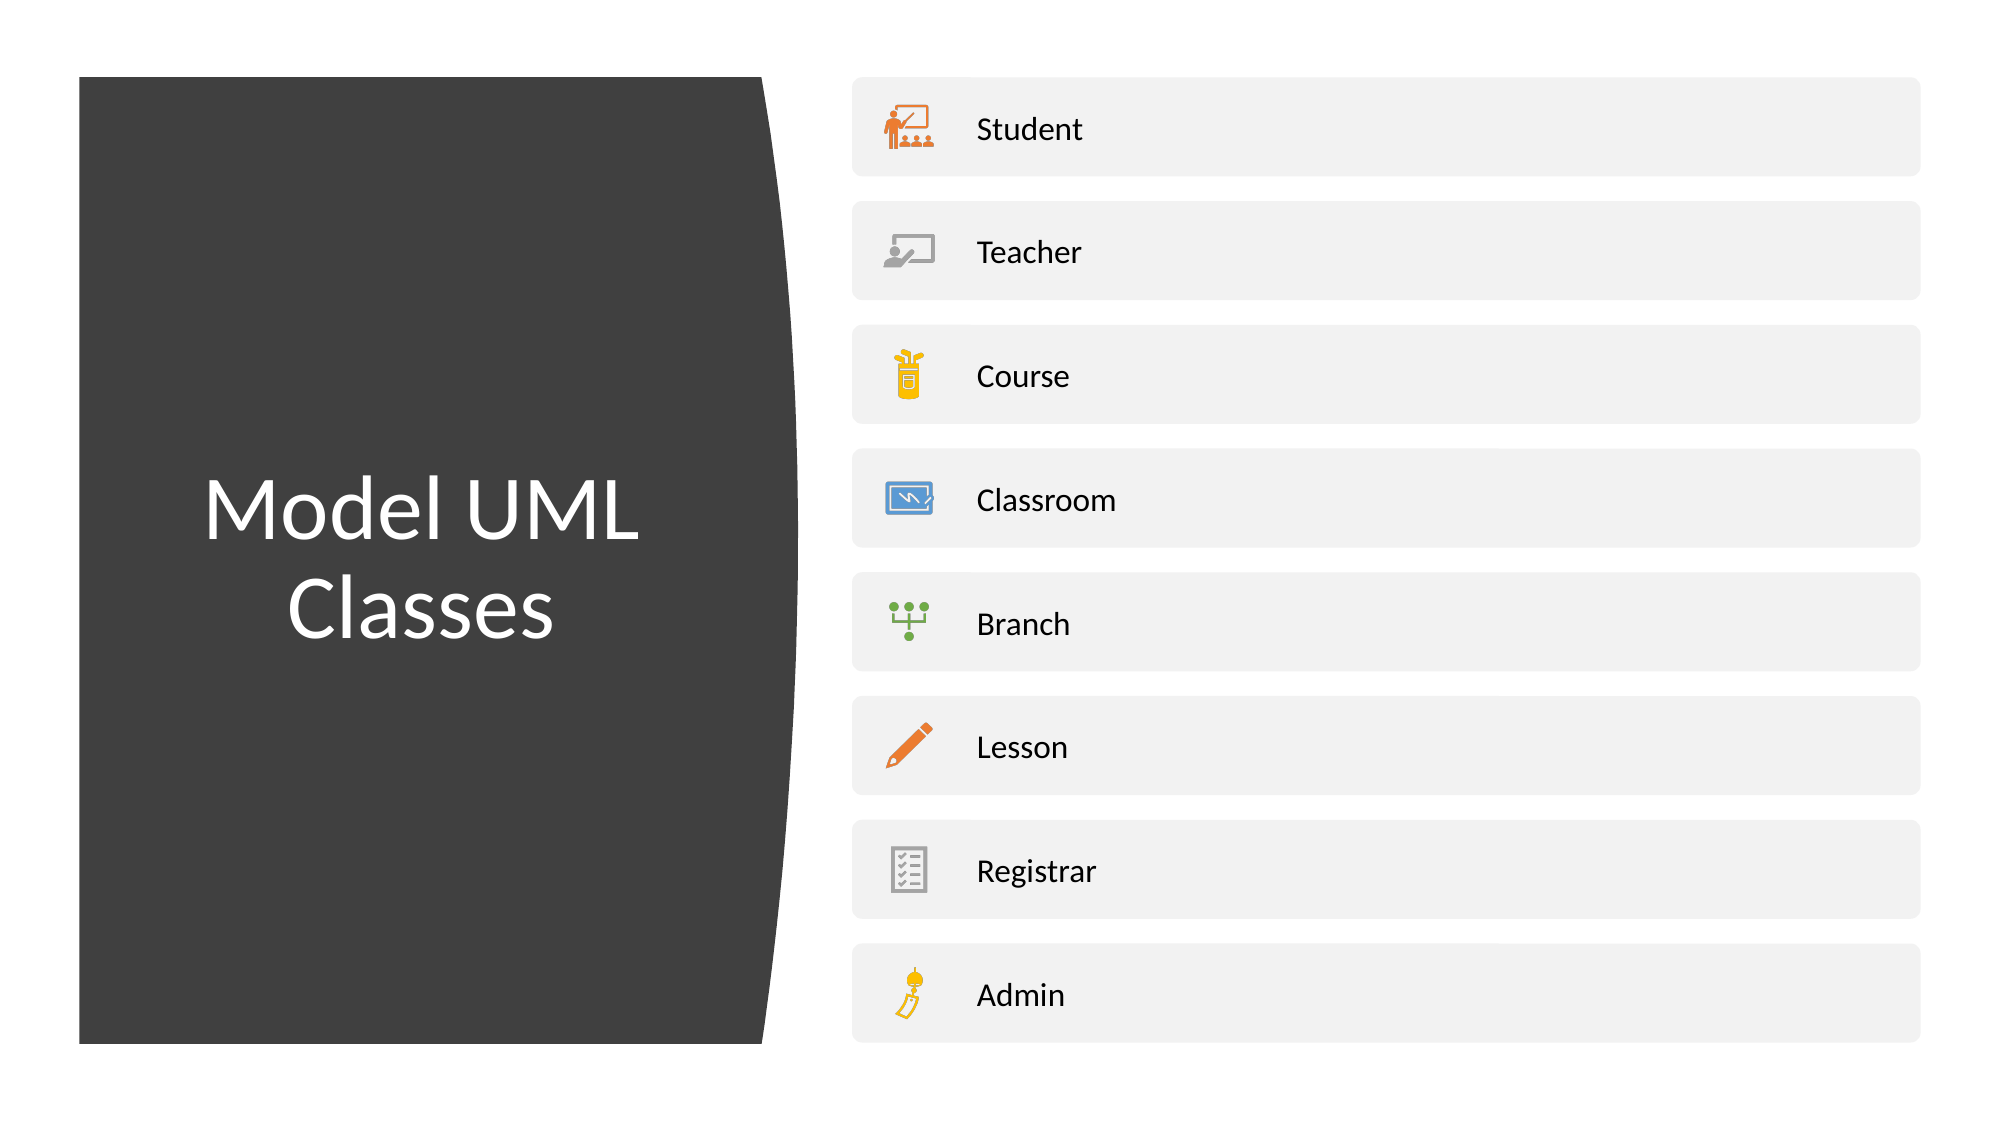

Student

Teacher

Course

Classroom

Branch

Lesson

Registrar

Admin

# Model UML Classes